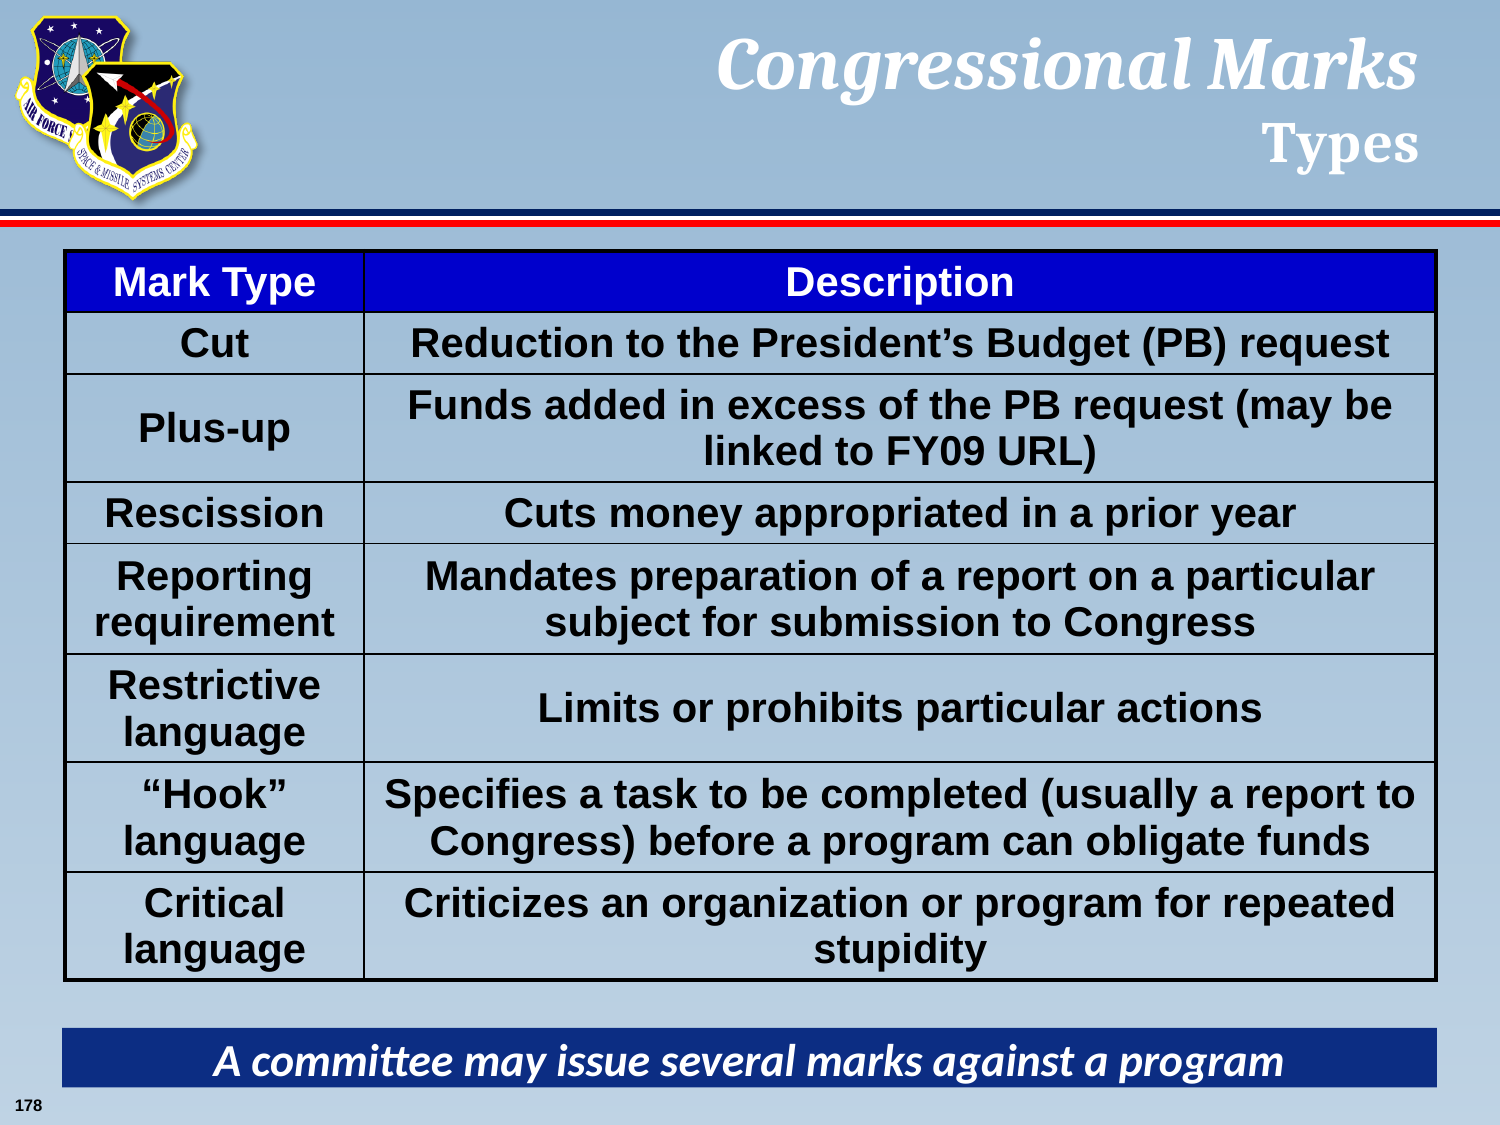

# Congressional Marks Types
| Mark Type | Description |
| --- | --- |
| Cut | Reduction to the President’s Budget (PB) request |
| Plus-up | Funds added in excess of the PB request (may be linked to FY09 URL) |
| Rescission | Cuts money appropriated in a prior year |
| Reporting requirement | Mandates preparation of a report on a particular subject for submission to Congress |
| Restrictive language | Limits or prohibits particular actions |
| “Hook” language | Specifies a task to be completed (usually a report to Congress) before a program can obligate funds |
| Critical language | Criticizes an organization or program for repeated stupidity |
A committee may issue several marks against a program
178